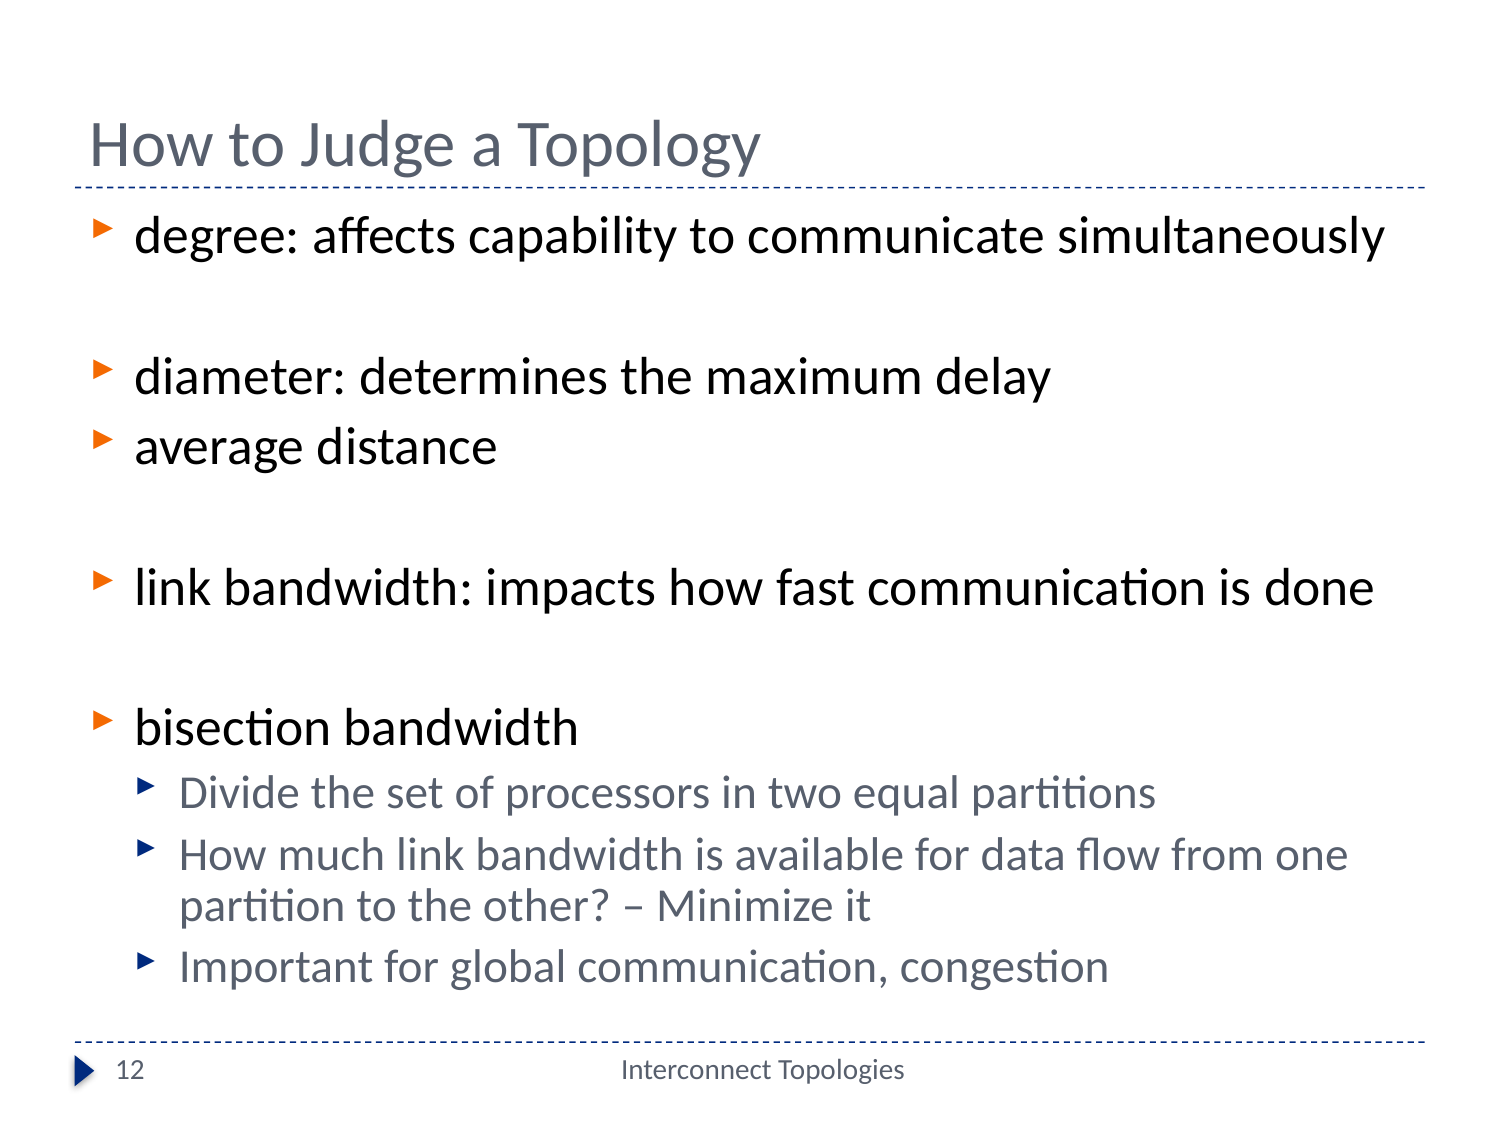

# How to Judge a Topology
degree: affects capability to communicate simultaneously

diameter: determines the maximum delay
average distance

link bandwidth: impacts how fast communication is done

bisection bandwidth
Divide the set of processors in two equal partitions
How much link bandwidth is available for data flow from one partition to the other? – Minimize it
Important for global communication, congestion
12
Interconnect Topologies